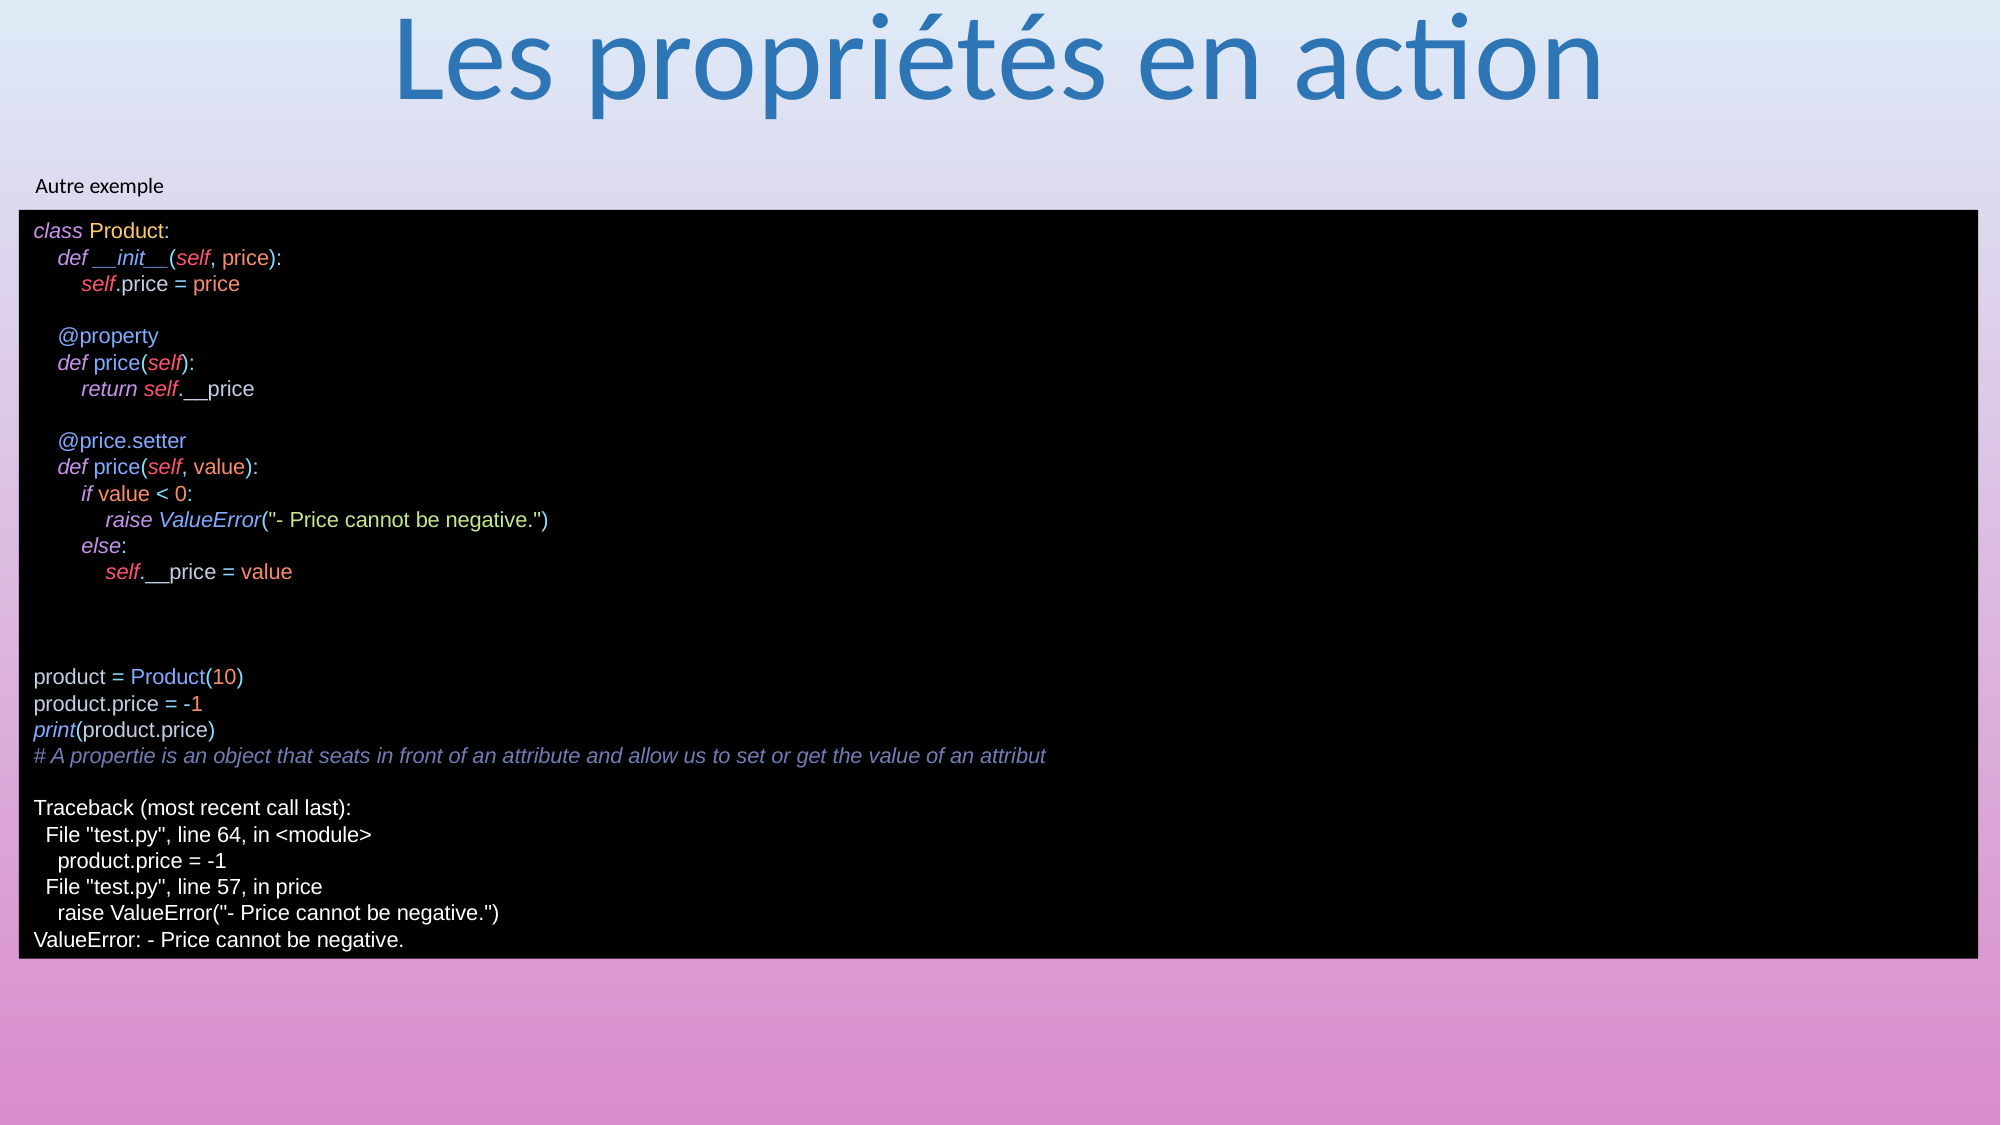

# Les propriétés en action
Autre exemple
class Product:
    def __init__(self, price):
        self.price = price
    @property
    def price(self):
        return self.__price
    @price.setter
    def price(self, value):
        if value < 0:
            raise ValueError("- Price cannot be negative.")
        else:
            self.__price = value
product = Product(10)
product.price = -1
print(product.price)
# A propertie is an object that seats in front of an attribute and allow us to set or get the value of an attribut

Traceback (most recent call last):
  File "test.py", line 64, in <module>
    product.price = -1
  File "test.py", line 57, in price
    raise ValueError("- Price cannot be negative.")
ValueError: - Price cannot be negative.

401